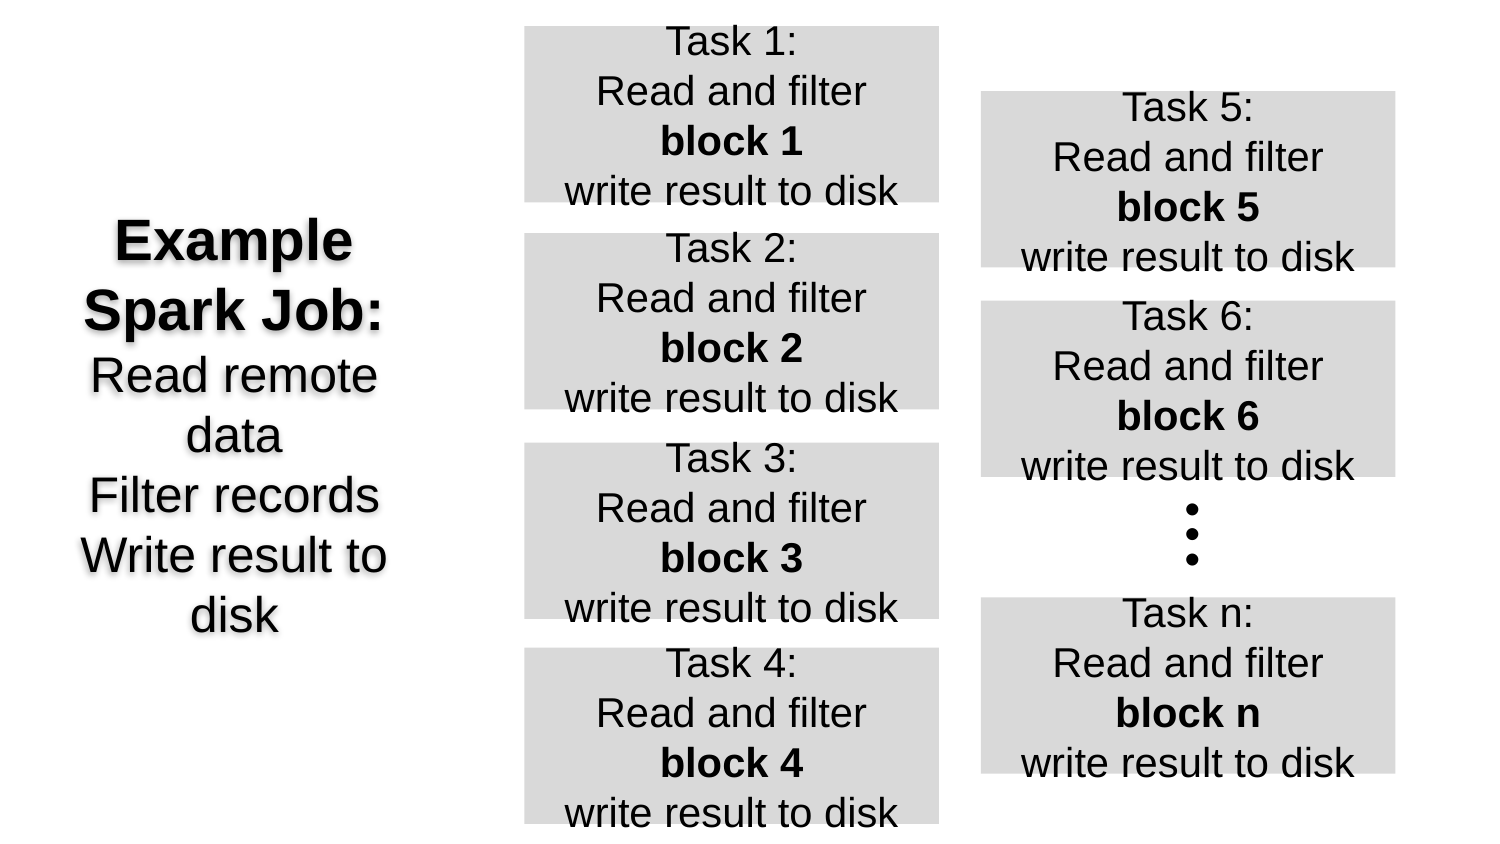

Task 1:
Read and filter block 1
write result to disk
Task 5:
Read and filter block 5
write result to disk
Task 2:
Read and filter block 2
write result to disk
Task 6:
Read and filter block 6
write result to disk
Example Spark Job:
Read remote data
Filter records
Write result to disk

Task 3:
Read and filter block 3
write result to disk
…
Task n:
Read and filter block n
write result to disk
Task 4:
Read and filter block 4
write result to disk